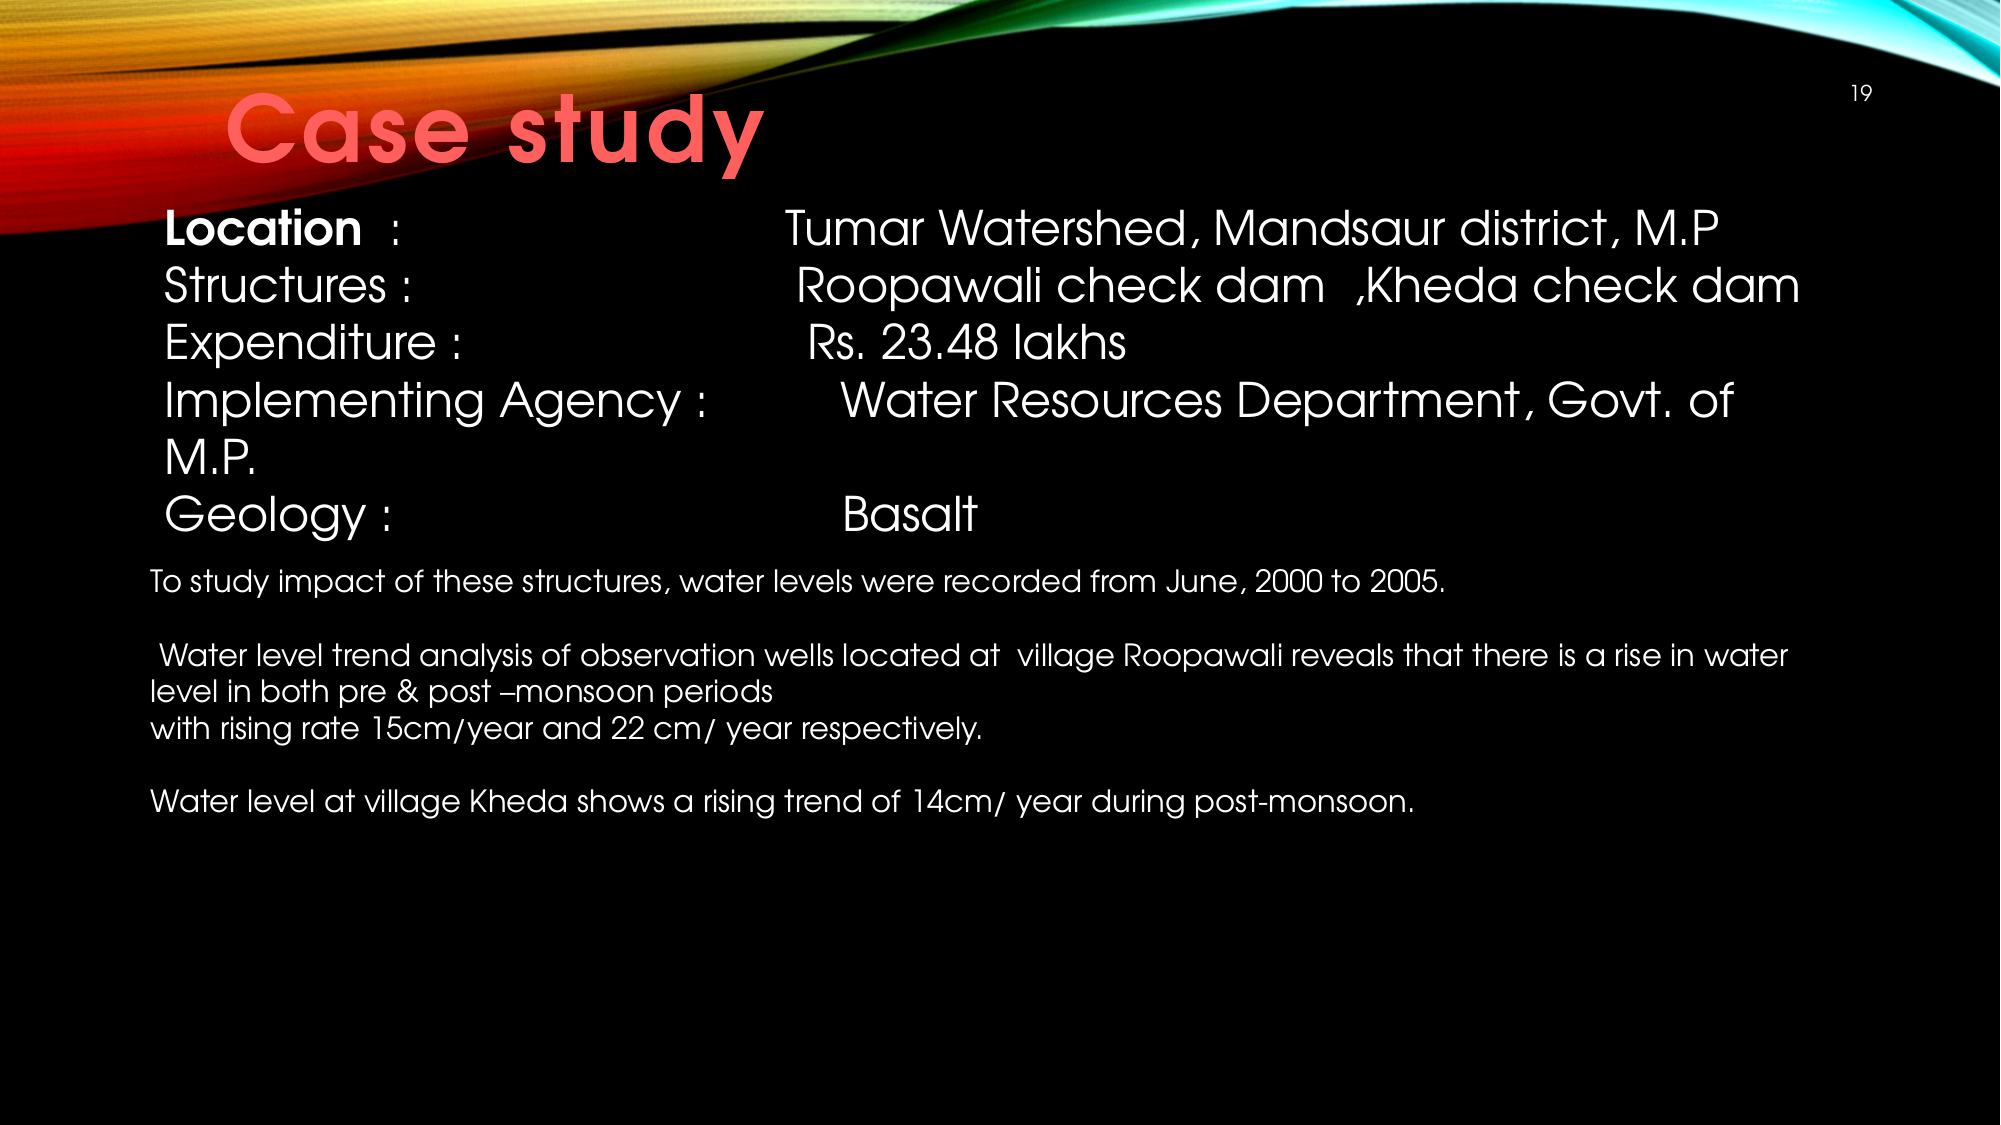

19
Case study
Location  :                             Tumar Watershed, Mandsaur district, M.P
Structures :                             Roopawali check dam  ,Kheda check dam
Expenditure :                          Rs. 23.48 lakhs
Implementing Agency :          Water Resources Department, Govt. of M.P.
Geology :                                  Basalt

To study impact of these structures, water levels were recorded from June, 2000 to 2005.

 Water level trend analysis of observation wells located at  village Roopawali reveals that there is a rise in water level in both pre & post –monsoon periods
with rising rate 15cm/year and 22 cm/ year respectively.

Water level at village Kheda shows a rising trend of 14cm/ year during post-monsoon.